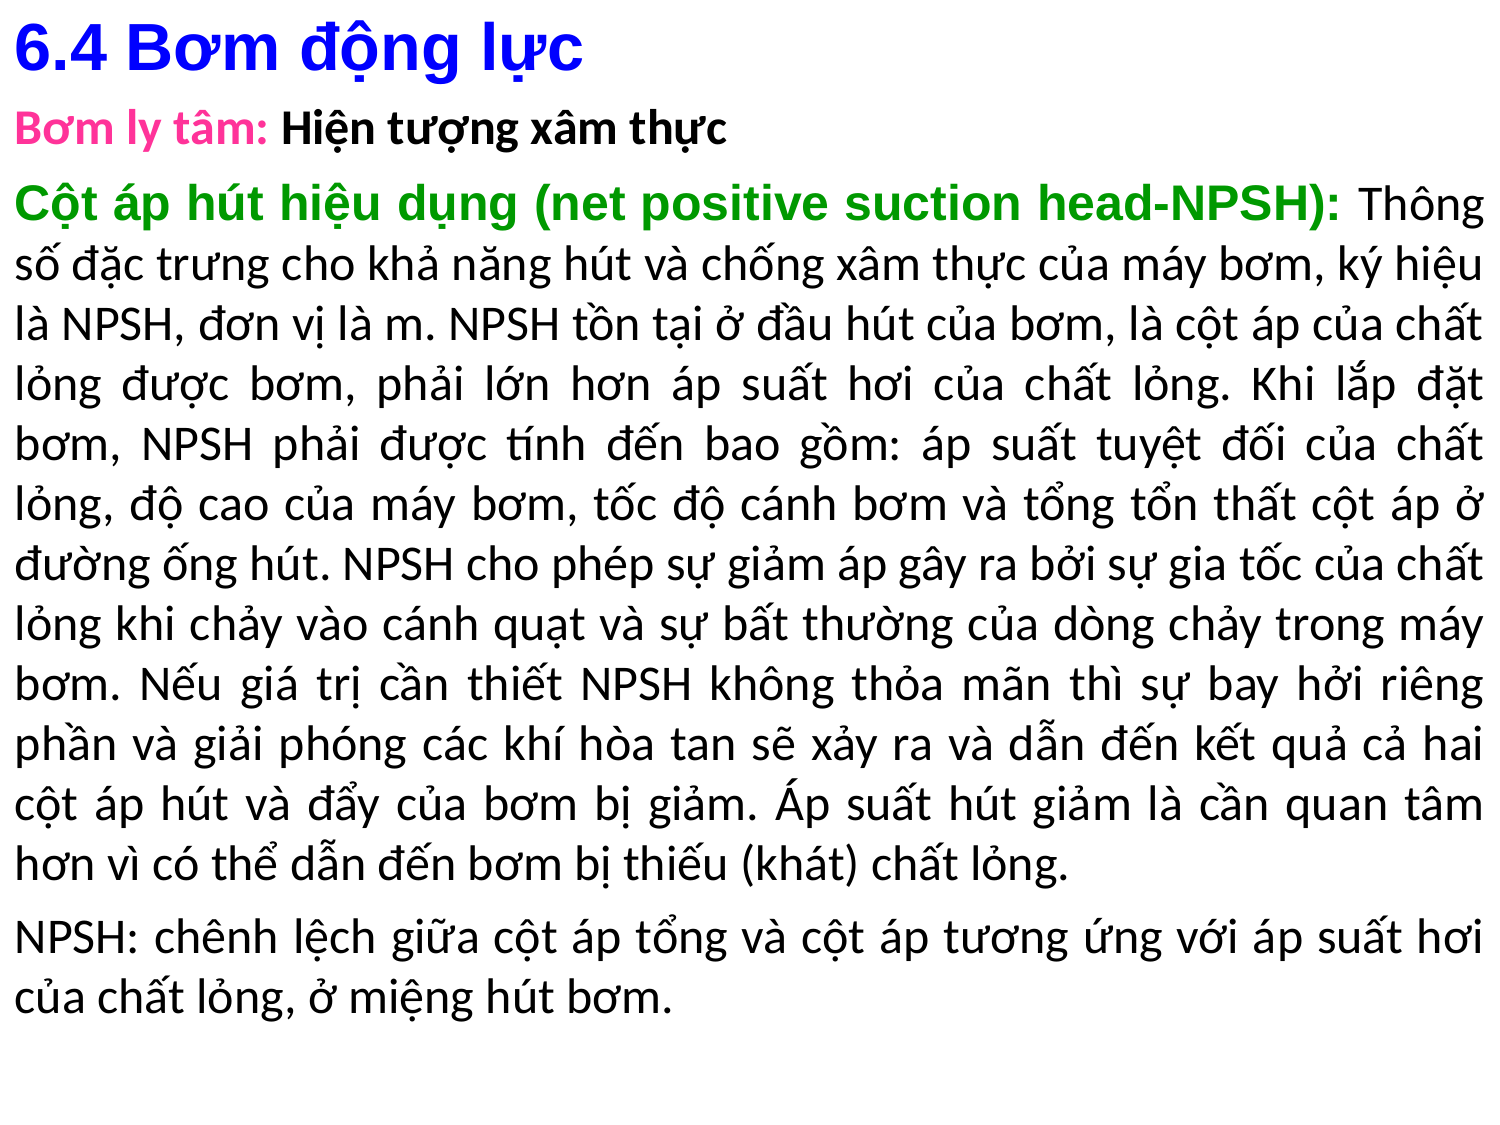

6.4 Bơm động lực
Bơm ly tâm: Hiện tượng xâm thực
Cột áp hút hiệu dụng (net positive suction head-NPSH): Thông số đặc trưng cho khả năng hút và chống xâm thực của máy bơm, ký hiệu là NPSH, đơn vị là m. NPSH tồn tại ở đầu hút của bơm, là cột áp của chất lỏng được bơm, phải lớn hơn áp suất hơi của chất lỏng. Khi lắp đặt bơm, NPSH phải được tính đến bao gồm: áp suất tuyệt đối của chất lỏng, độ cao của máy bơm, tốc độ cánh bơm và tổng tổn thất cột áp ở đường ống hút. NPSH cho phép sự giảm áp gây ra bởi sự gia tốc của chất lỏng khi chảy vào cánh quạt và sự bất thường của dòng chảy trong máy bơm. Nếu giá trị cần thiết NPSH không thỏa mãn thì sự bay hởi riêng phần và giải phóng các khí hòa tan sẽ xảy ra và dẫn đến kết quả cả hai cột áp hút và đẩy của bơm bị giảm. Áp suất hút giảm là cần quan tâm hơn vì có thể dẫn đến bơm bị thiếu (khát) chất lỏng.
NPSH: chênh lệch giữa cột áp tổng và cột áp tương ứng với áp suất hơi của chất lỏng, ở miệng hút bơm.